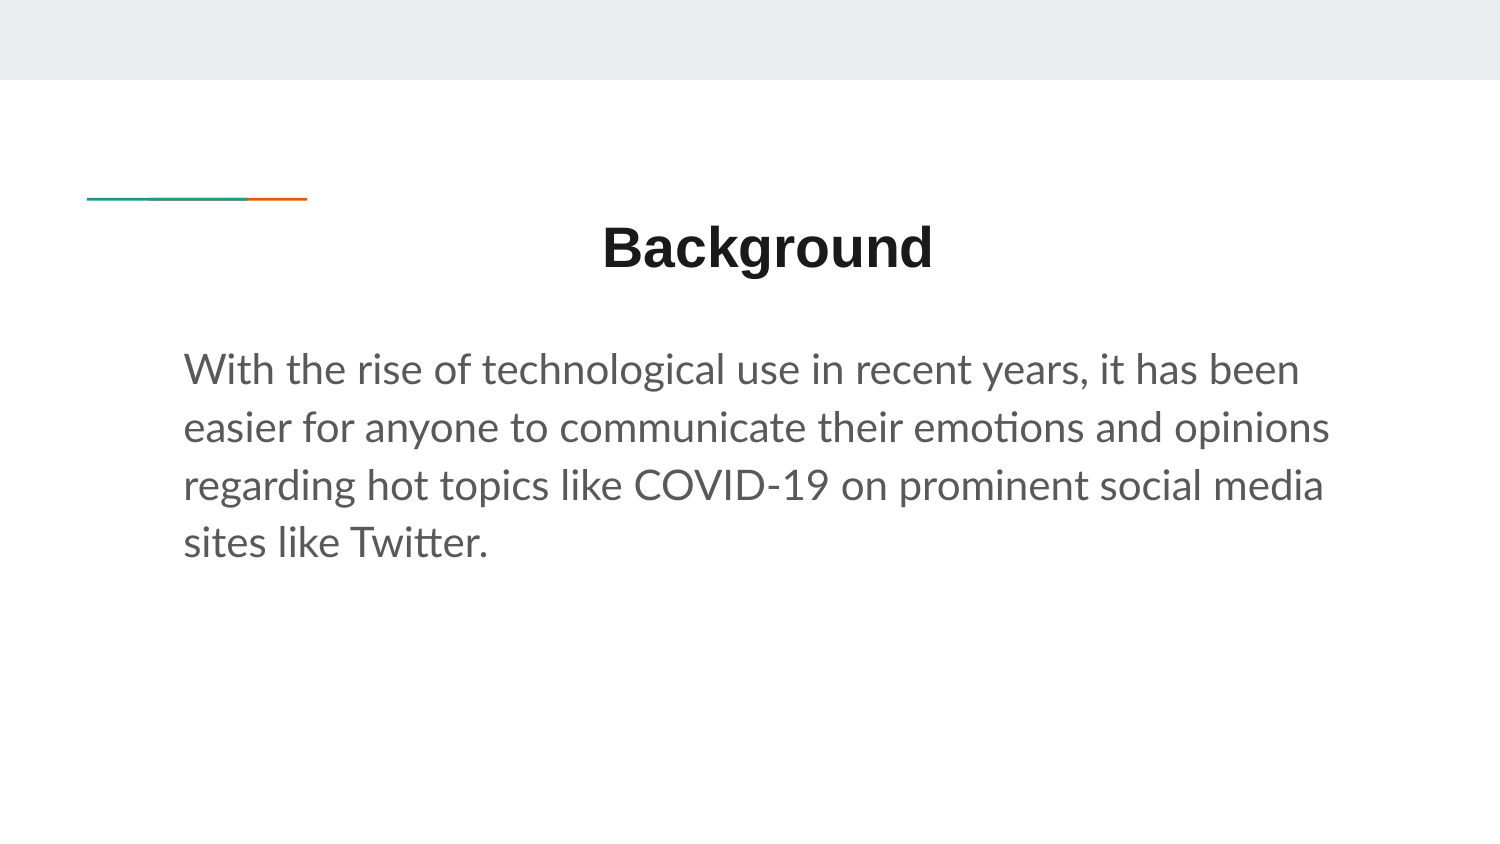

# Background
With the rise of technological use in recent years, it has been easier for anyone to communicate their emotions and opinions regarding hot topics like COVID-19 on prominent social media sites like Twitter.